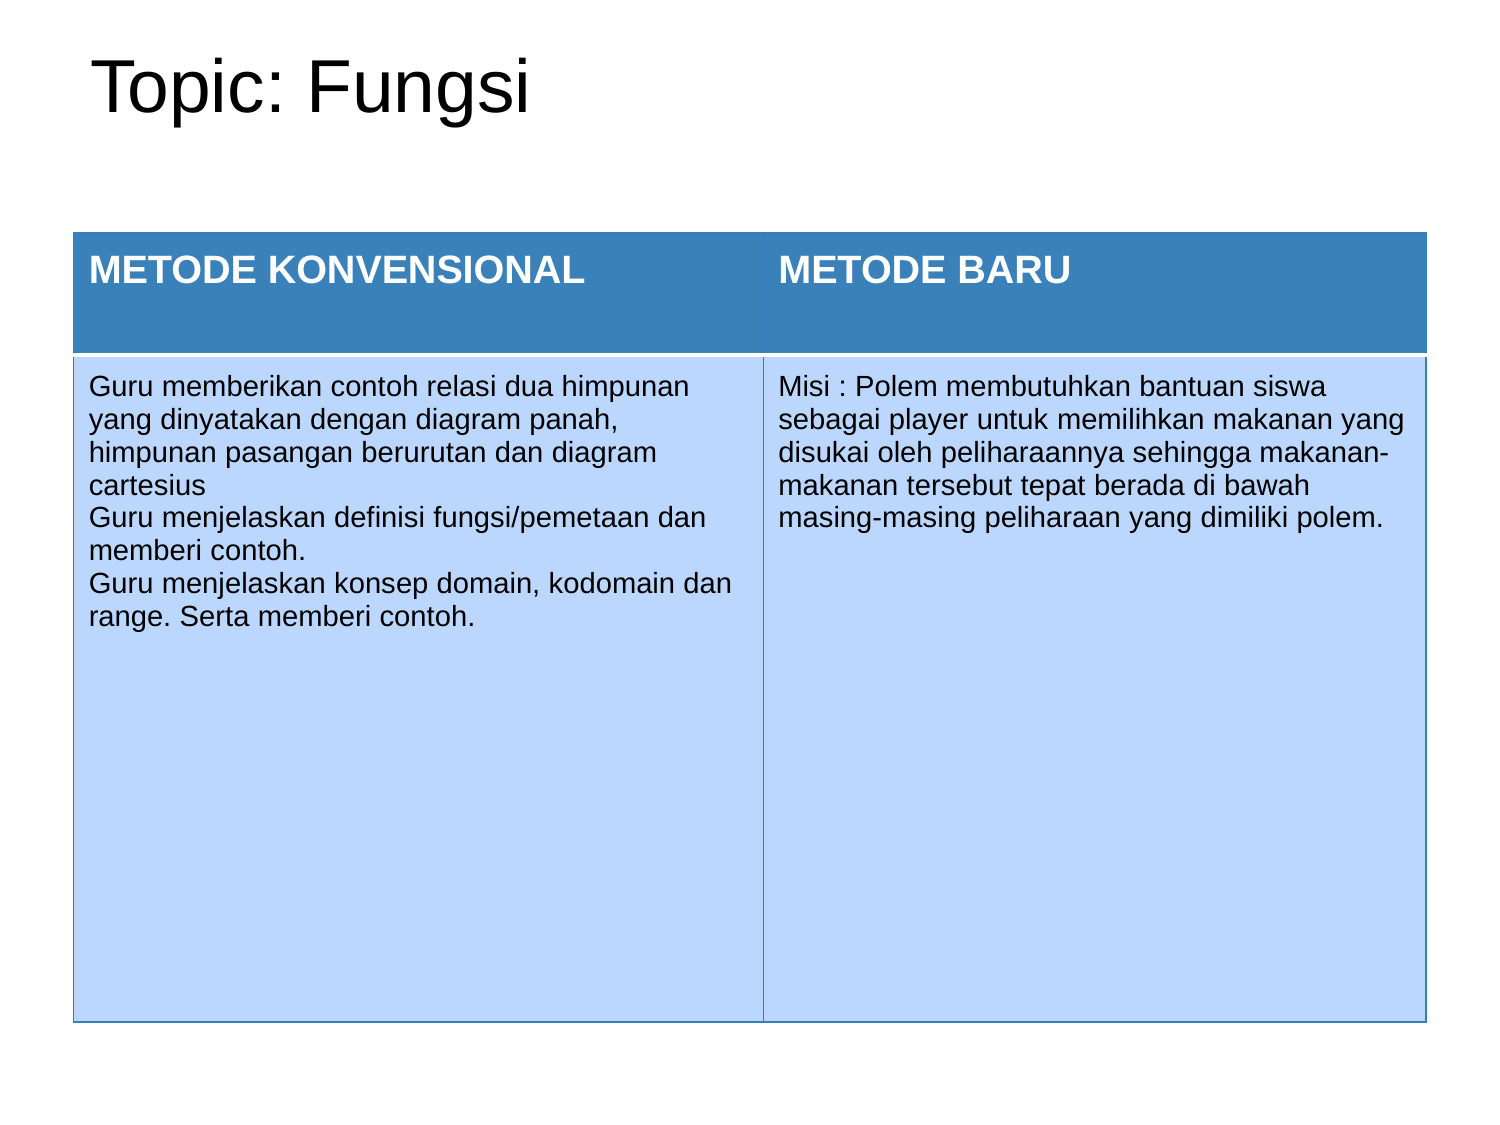

# Topic: Fungsi

| METODE KONVENSIONAL | METODE BARU |
| --- | --- |
| Guru memberikan contoh relasi dua himpunan yang dinyatakan dengan diagram panah, himpunan pasangan berurutan dan diagram cartesius Guru menjelaskan definisi fungsi/pemetaan dan memberi contoh. Guru menjelaskan konsep domain, kodomain dan range. Serta memberi contoh. | Misi : Polem membutuhkan bantuan siswa sebagai player untuk memilihkan makanan yang disukai oleh peliharaannya sehingga makanan-makanan tersebut tepat berada di bawah masing-masing peliharaan yang dimiliki polem. |